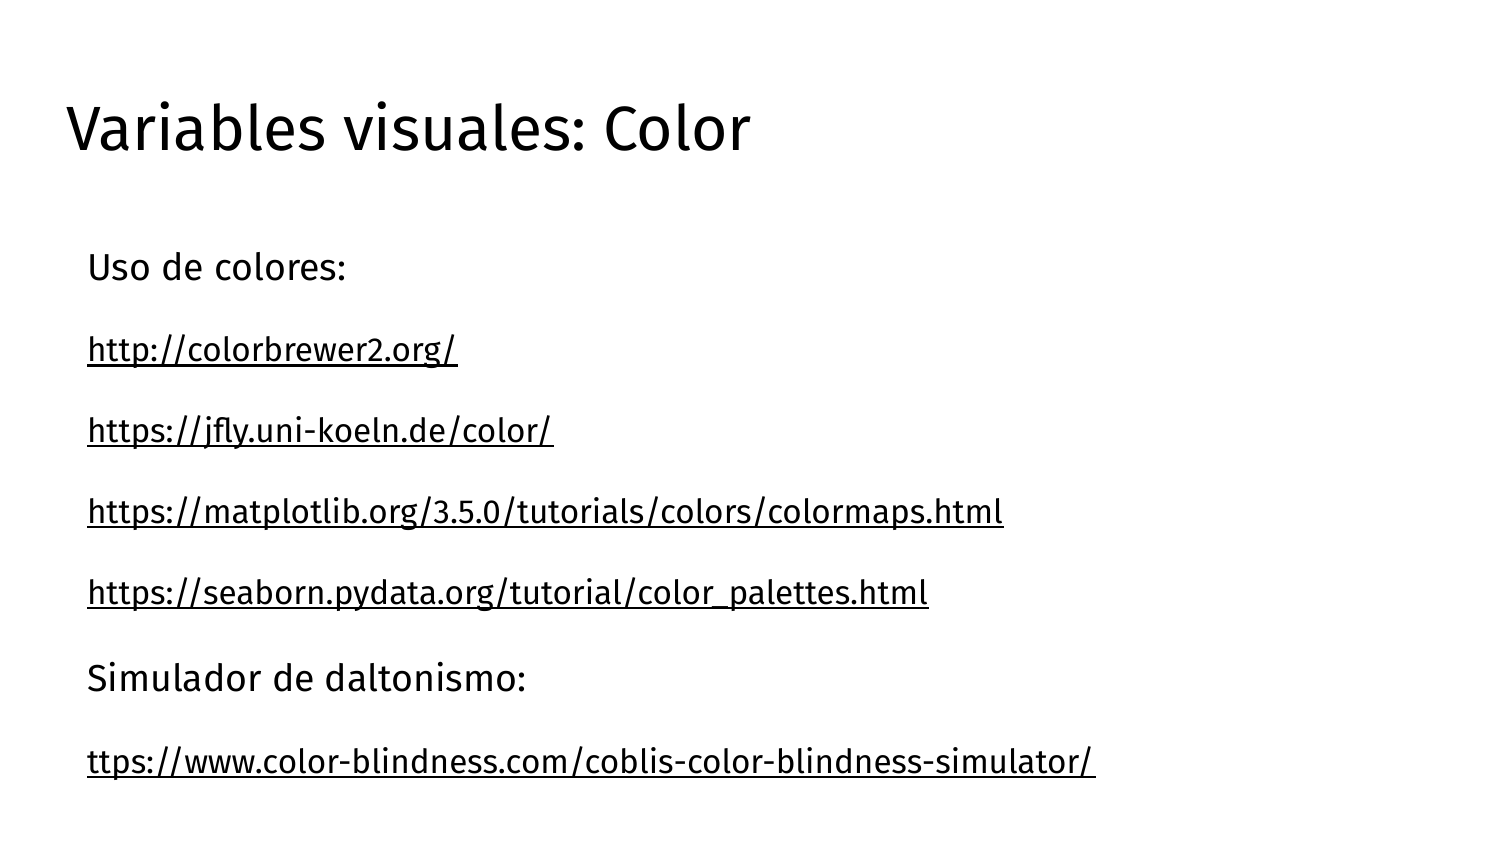

# Variables visuales: Color
Uso de colores:
http://colorbrewer2.org/
https://jfly.uni-koeln.de/color/
https://matplotlib.org/3.5.0/tutorials/colors/colormaps.html
https://seaborn.pydata.org/tutorial/color_palettes.html
Simulador de daltonismo:
ttps://www.color-blindness.com/coblis-color-blindness-simulator/